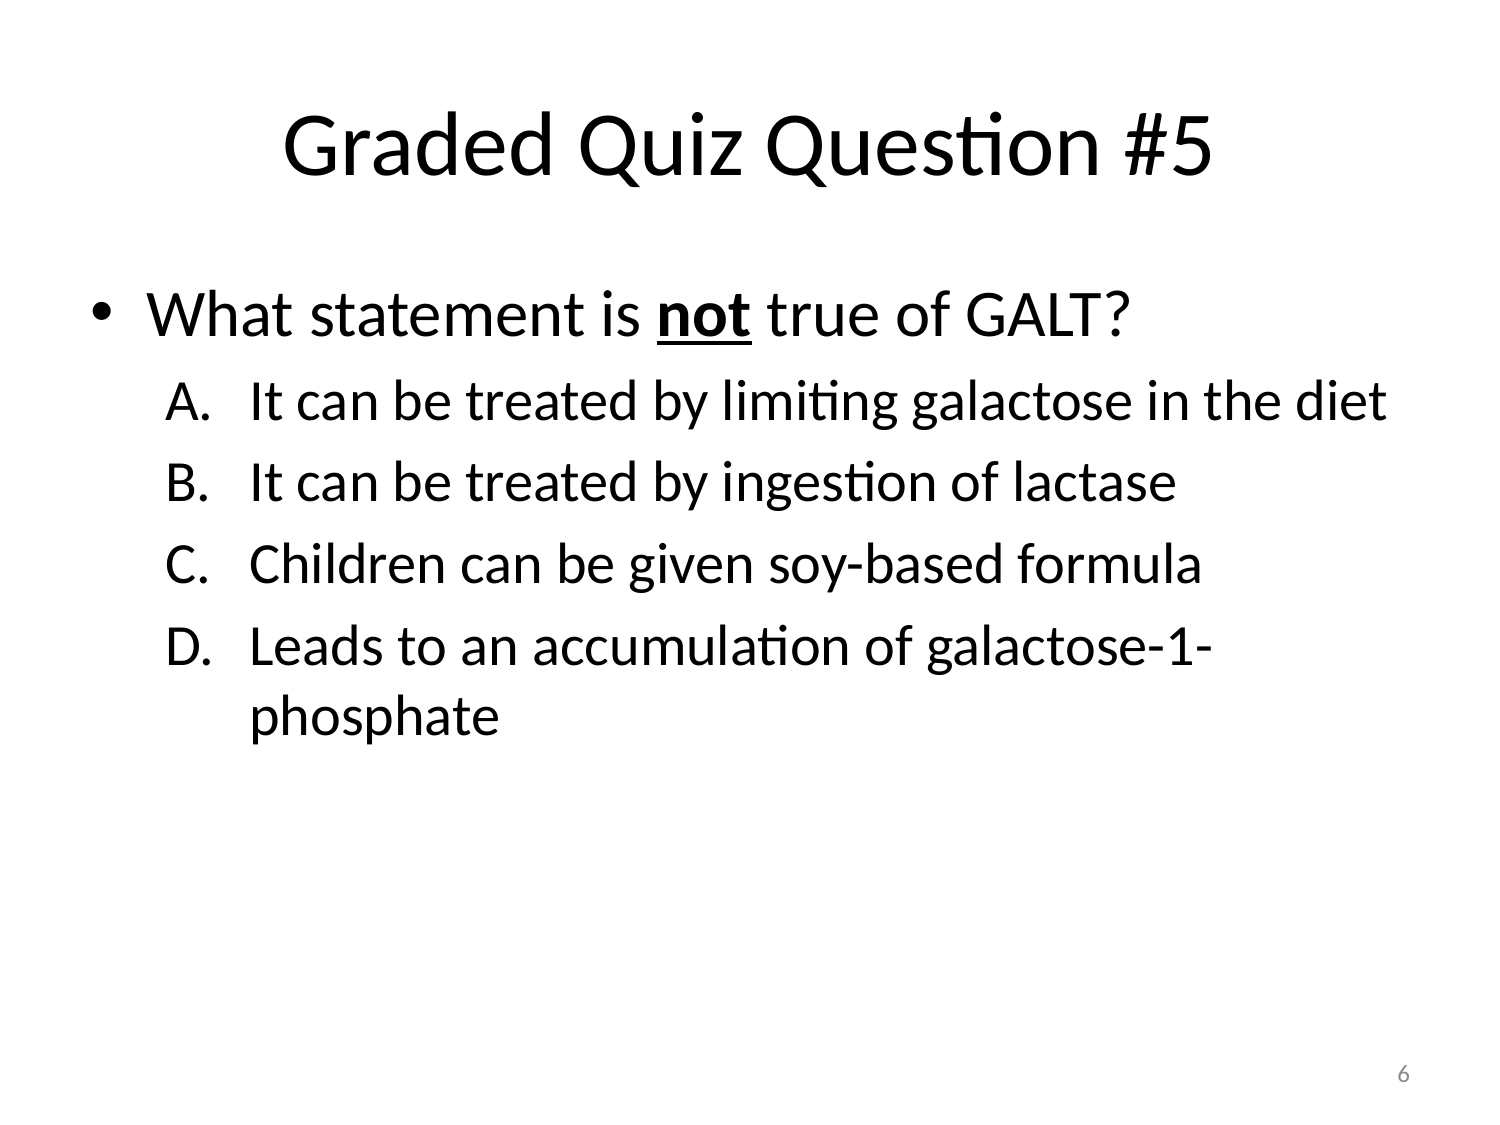

# Graded Quiz Question #5
What statement is not true of GALT?
It can be treated by limiting galactose in the diet
It can be treated by ingestion of lactase
Children can be given soy-based formula
Leads to an accumulation of galactose-1-phosphate
6